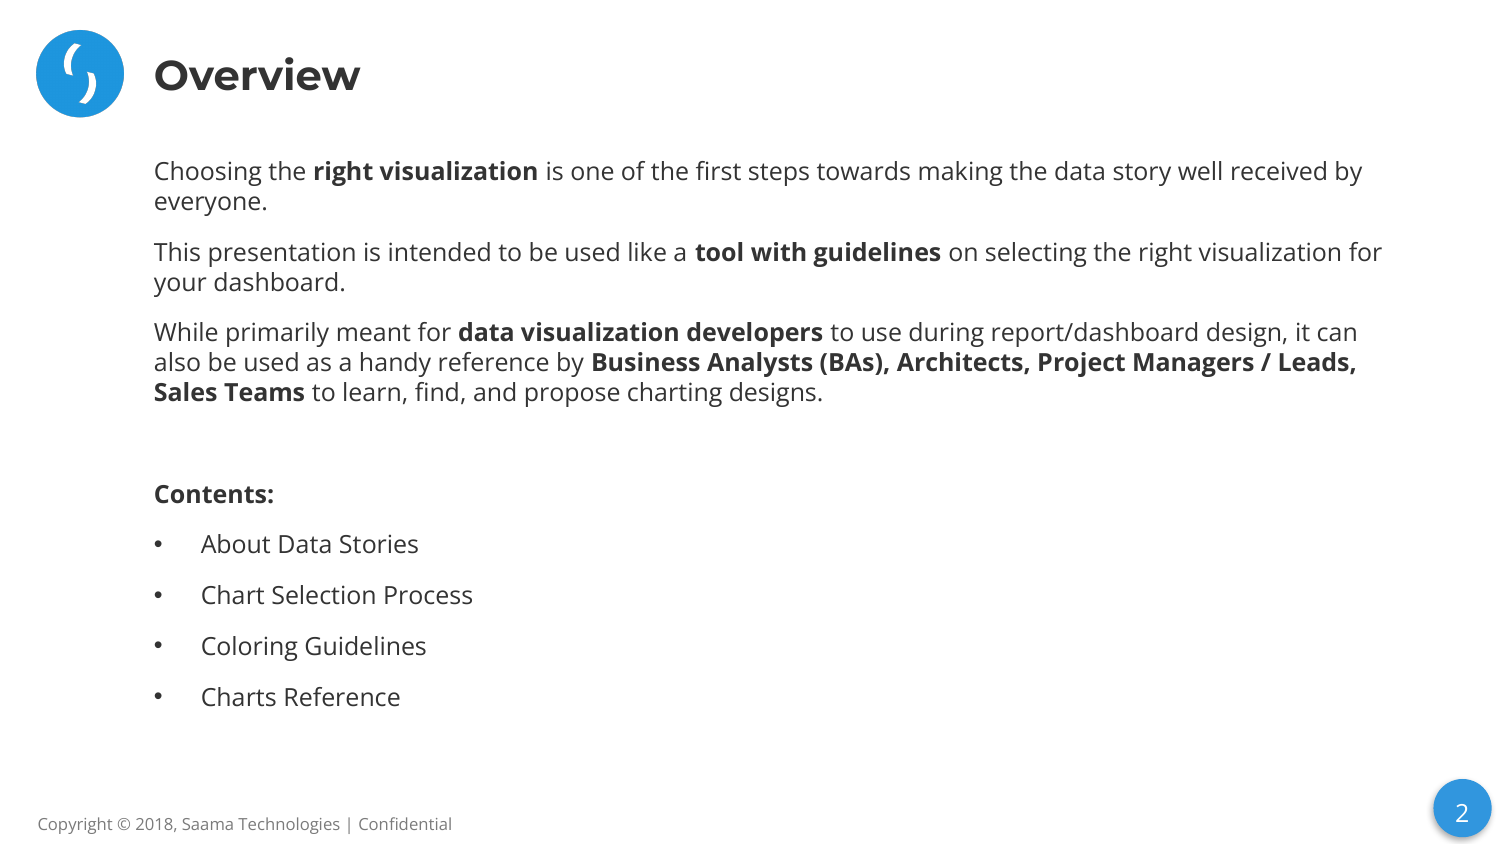

# Overview
Choosing the right visualization is one of the first steps towards making the data story well received by everyone.
This presentation is intended to be used like a tool with guidelines on selecting the right visualization for your dashboard.
While primarily meant for data visualization developers to use during report/dashboard design, it can also be used as a handy reference by Business Analysts (BAs), Architects, Project Managers / Leads, Sales Teams to learn, find, and propose charting designs.

Contents:
About Data Stories
Chart Selection Process
Coloring Guidelines
Charts Reference